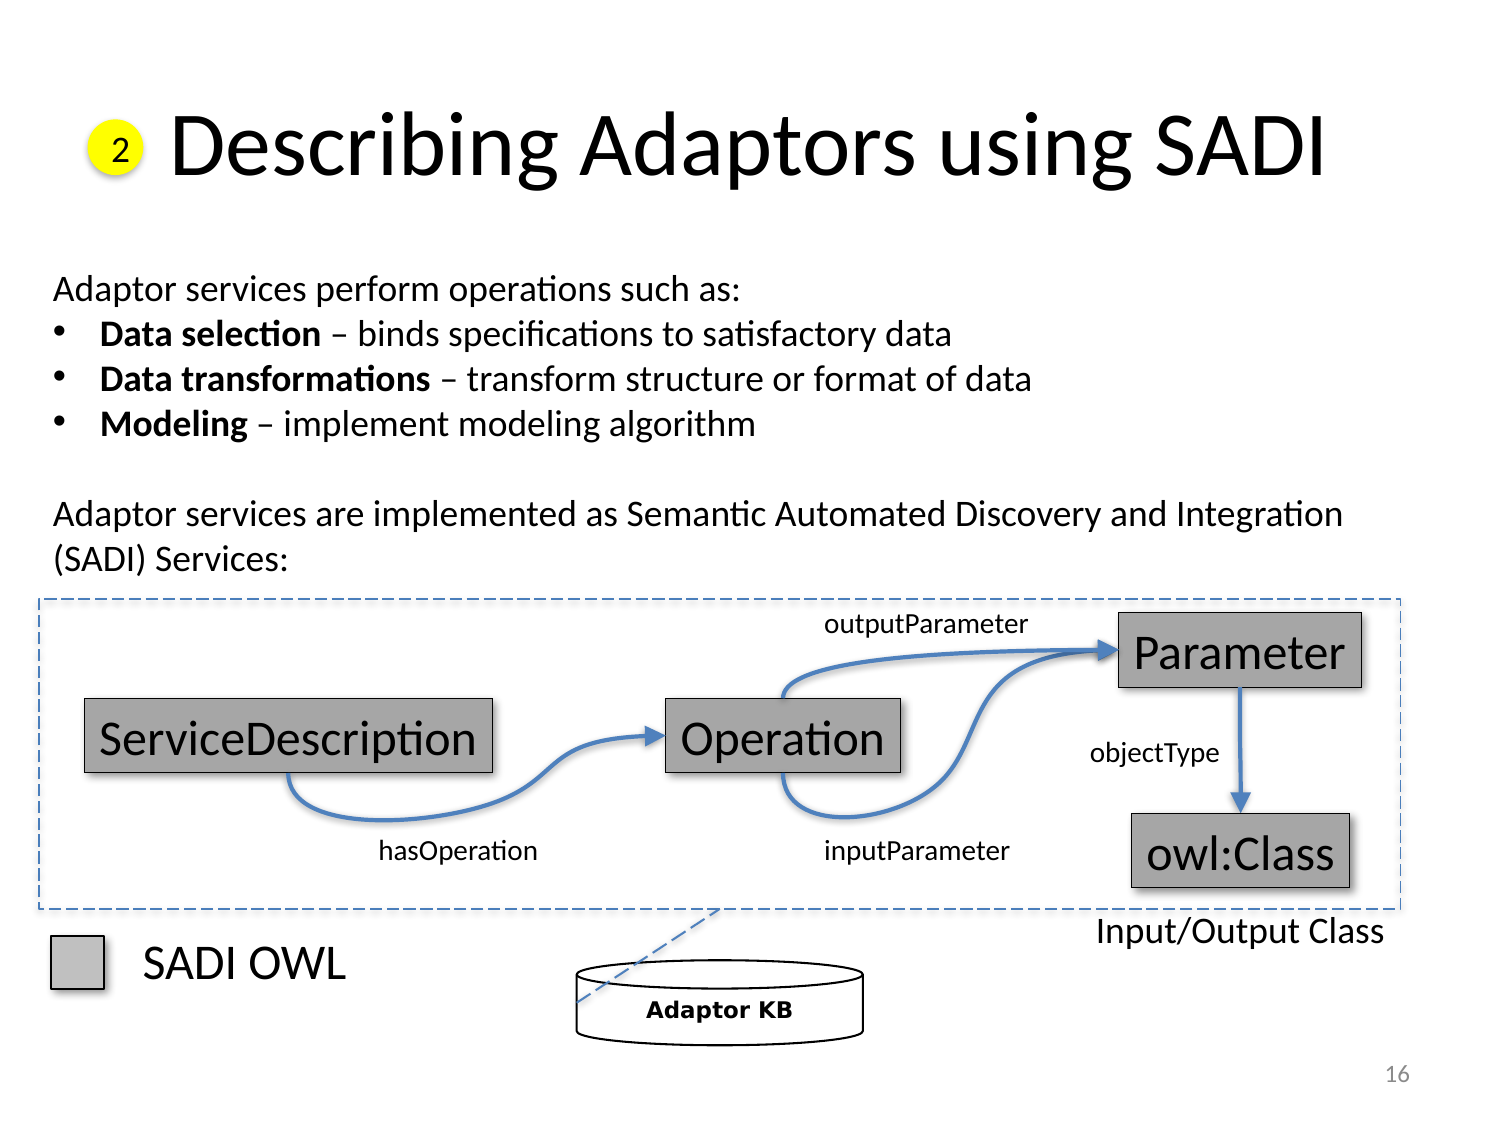

# Describing Adaptors using SADI
2
Adaptor services perform operations such as:
Data selection – binds specifications to satisfactory data
Data transformations – transform structure or format of data
Modeling – implement modeling algorithm

Adaptor services are implemented as Semantic Automated Discovery and Integration (SADI) Services:
outputParameter

Parameter
ServiceDescription
Operation
objectType
owl:Class
hasOperation
inputParameter
Input/Output Class
SADI OWL

Adaptor KB
16